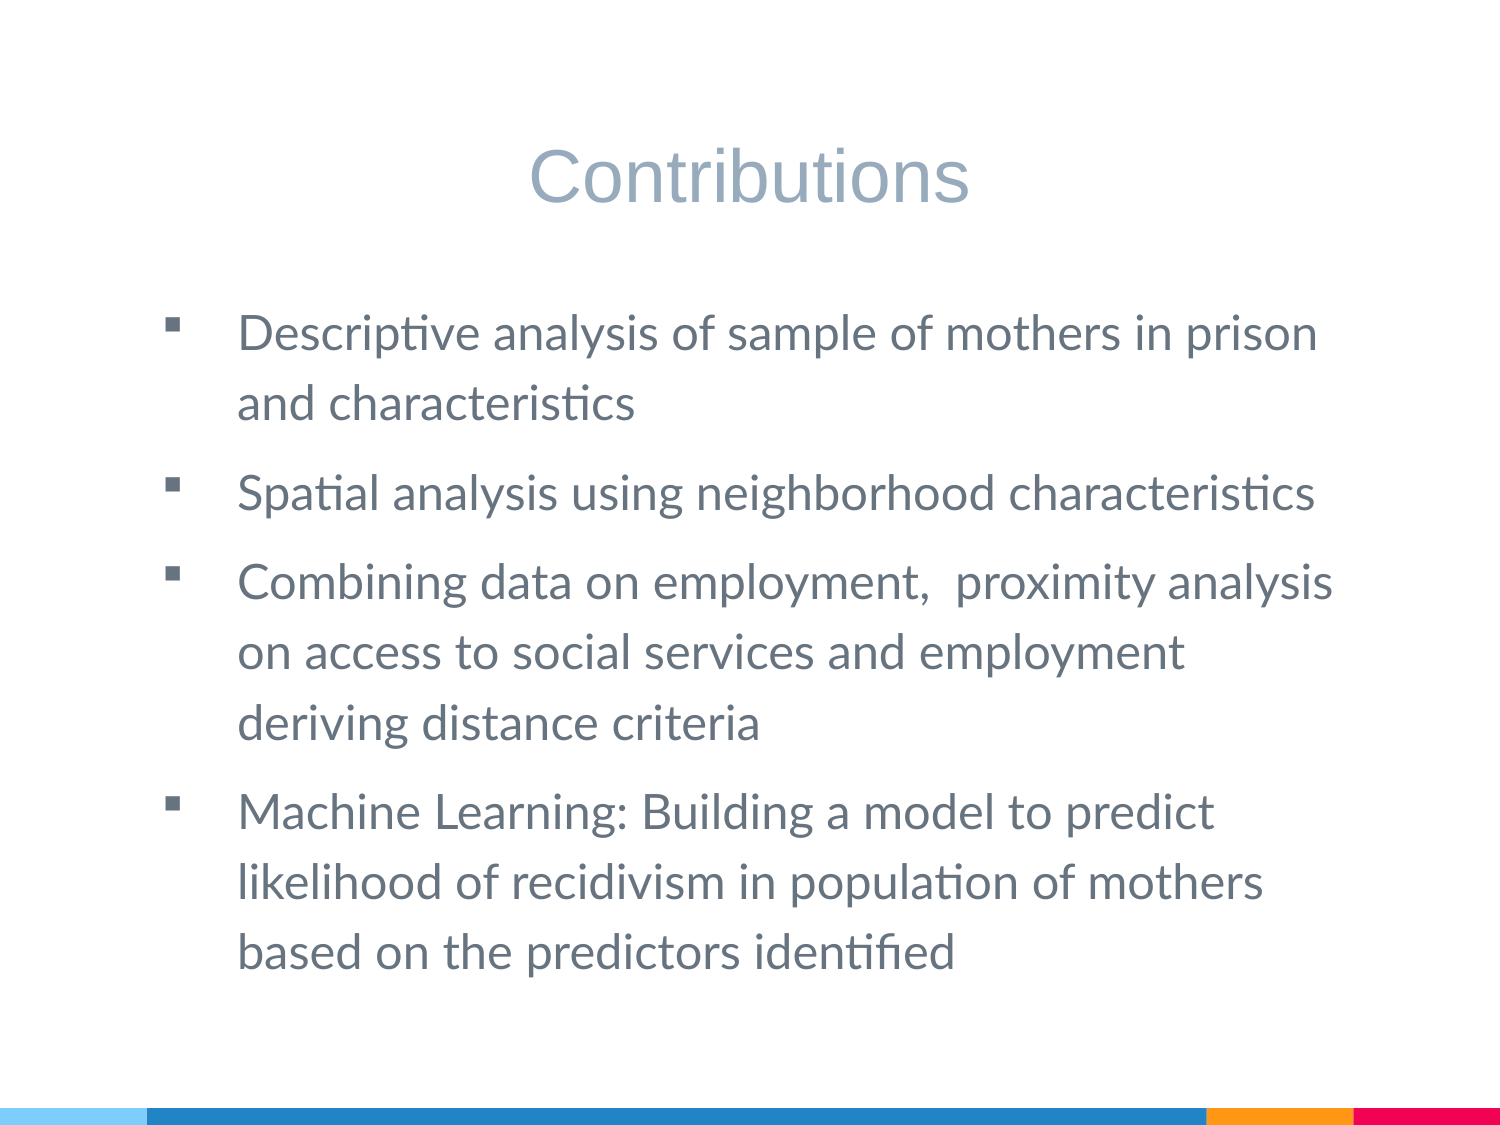

# Contributions
Descriptive analysis of sample of mothers in prison and characteristics
Spatial analysis using neighborhood characteristics
Combining data on employment,  proximity analysis on access to social services and employment deriving distance criteria
Machine Learning: Building a model to predict likelihood of recidivism in population of mothers based on the predictors identified